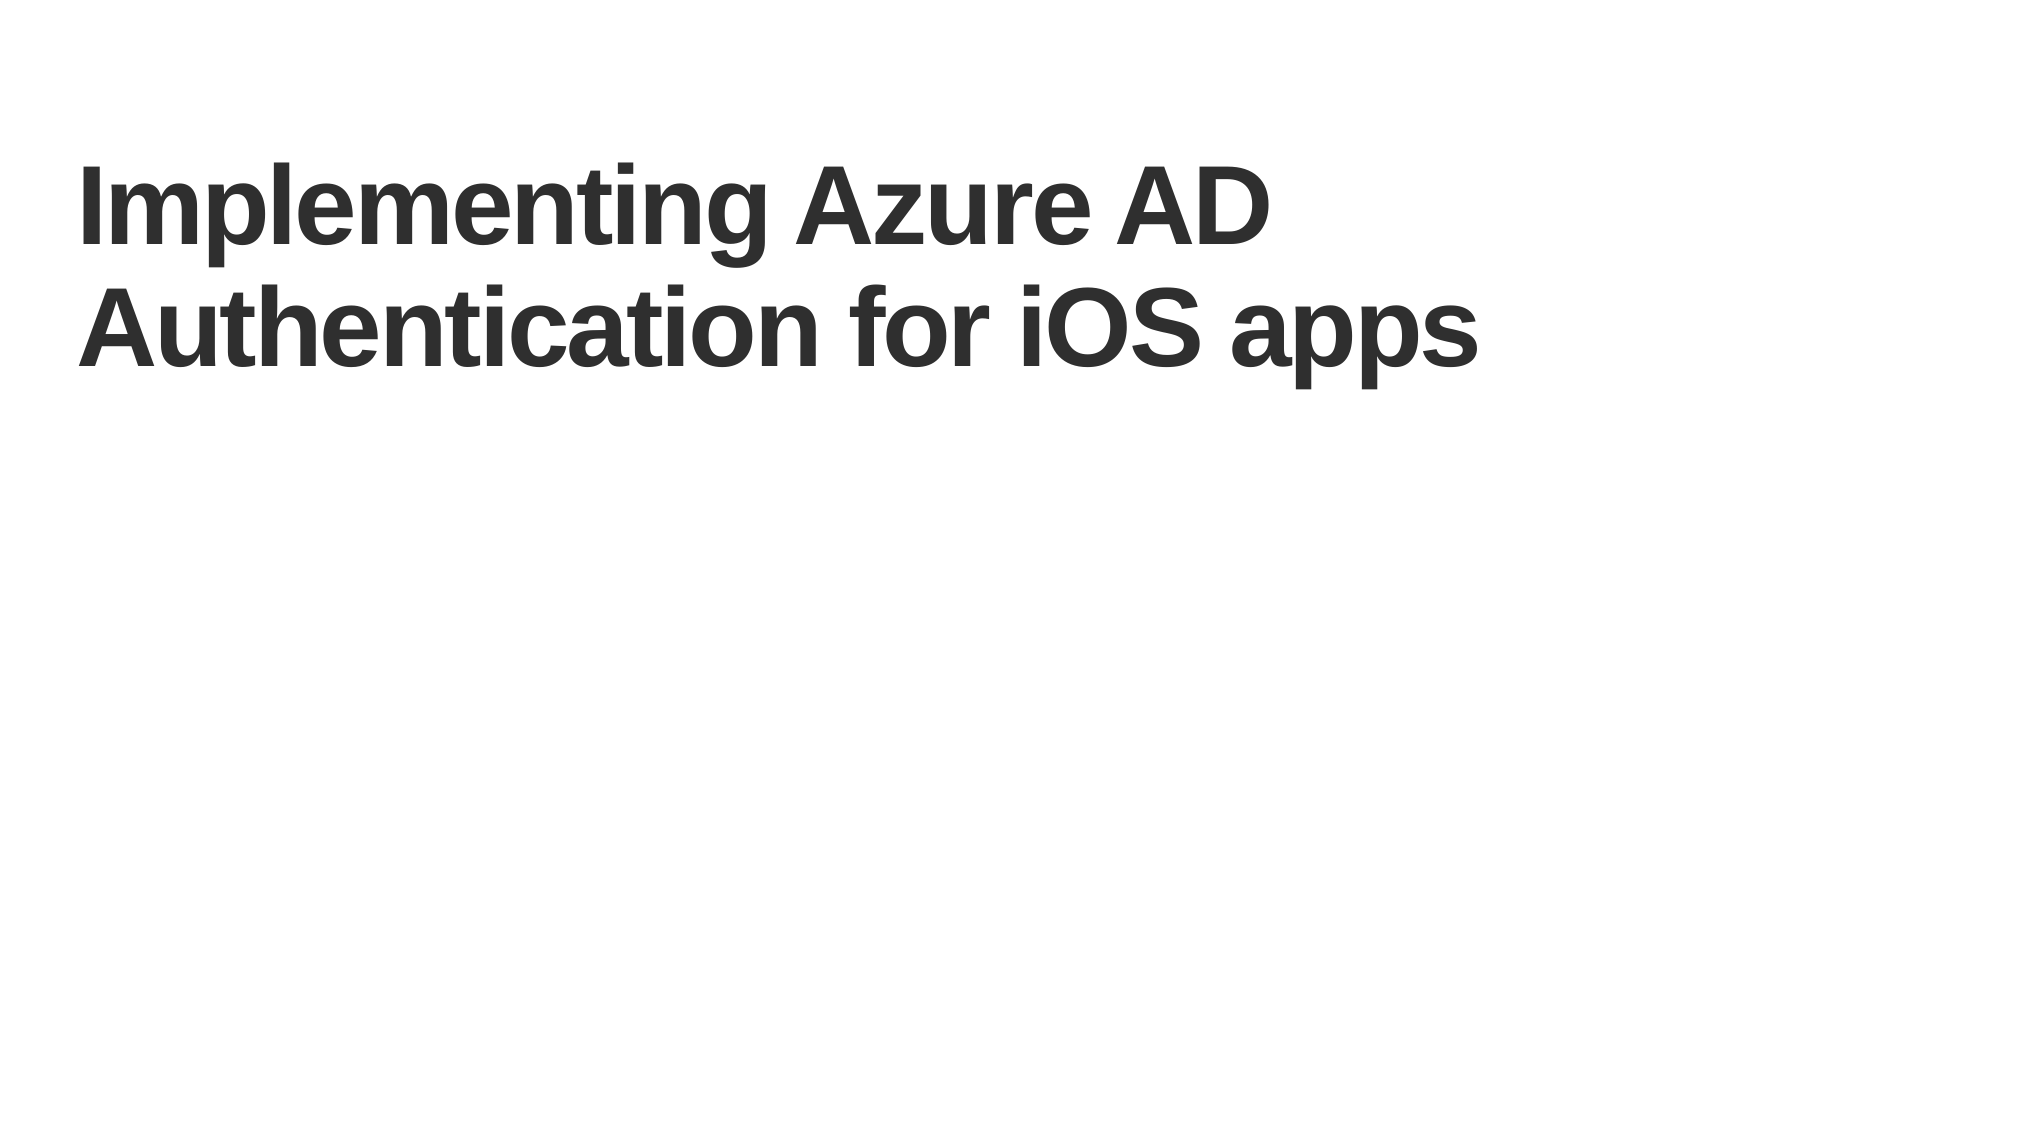

# Implementing Azure AD Authentication for iOS apps